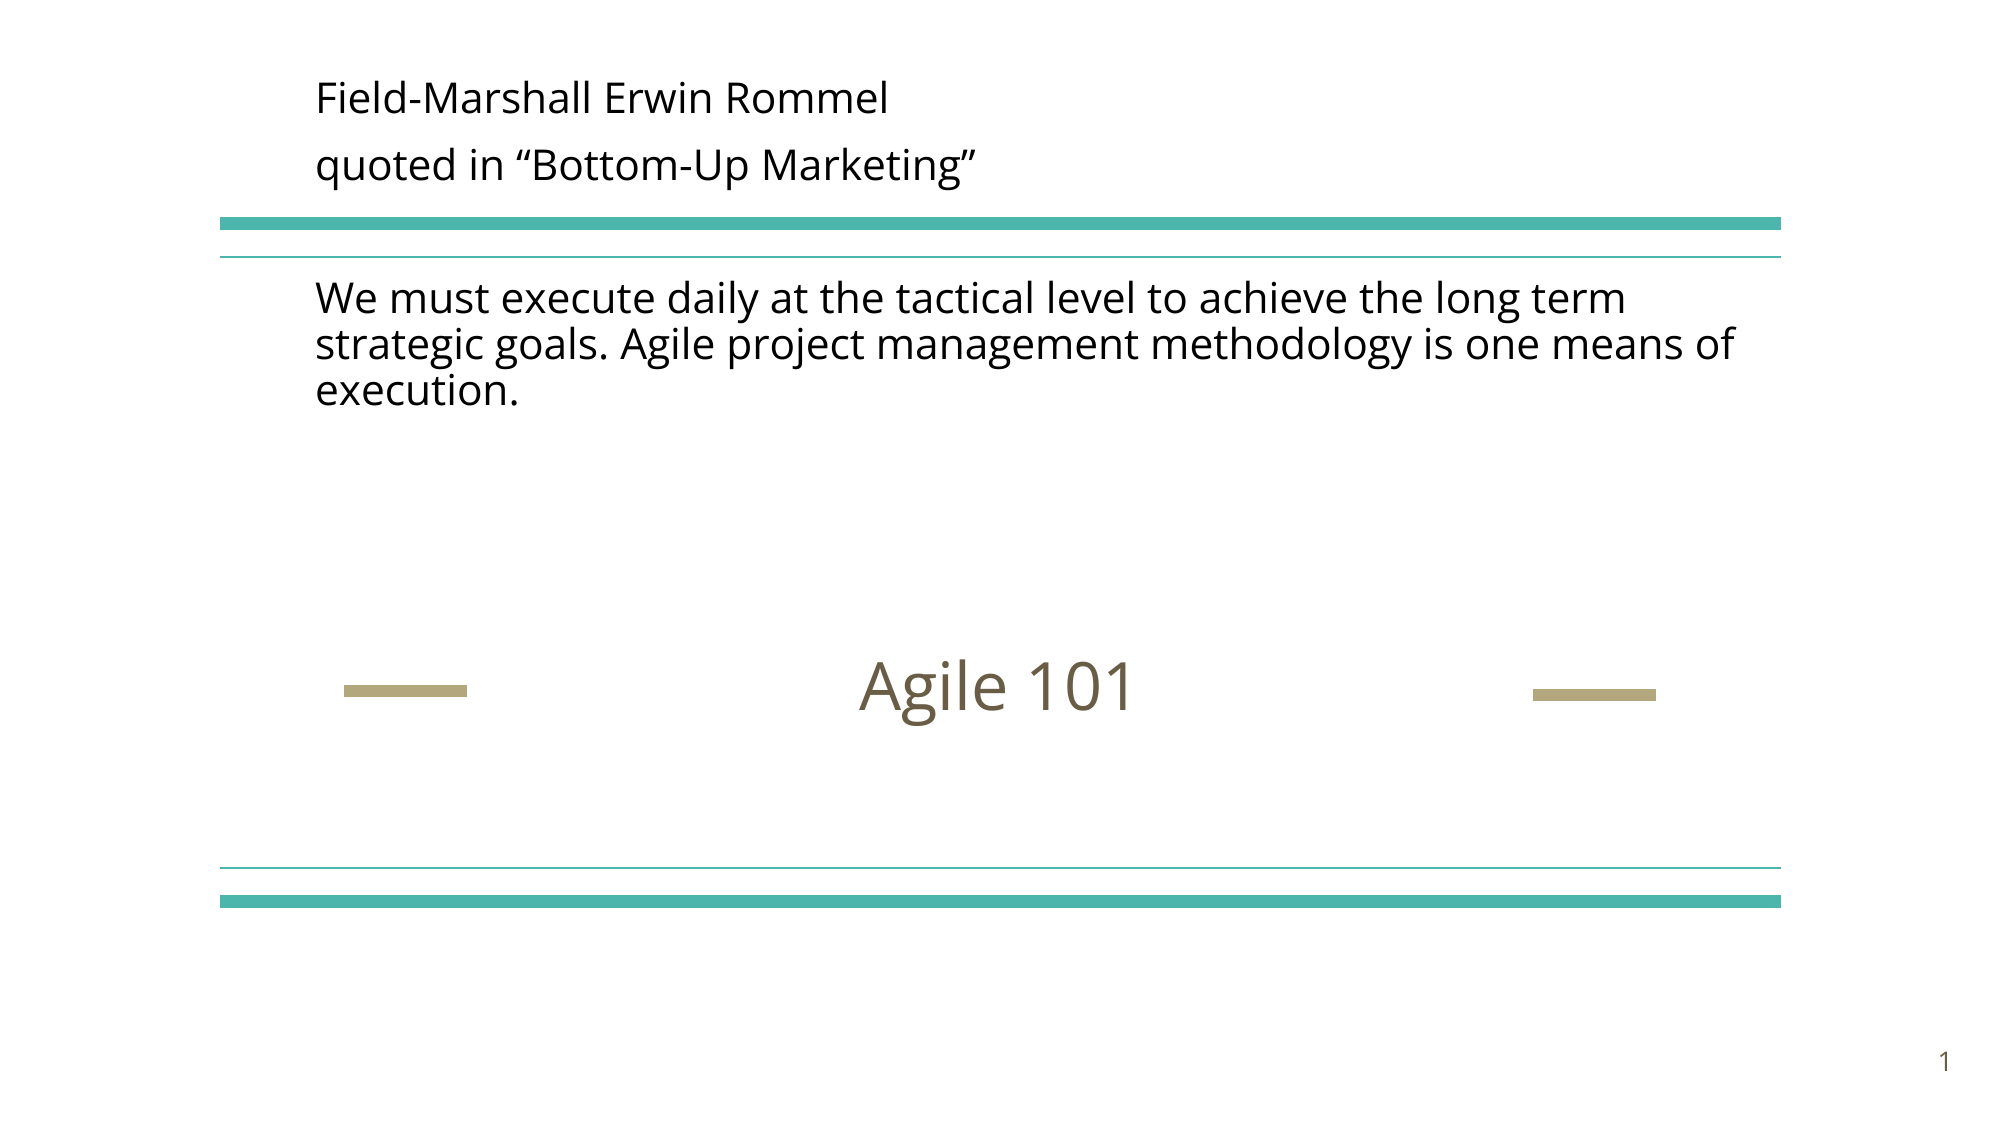

Field-Marshall Erwin Rommel
quoted in “Bottom-Up Marketing”

We must execute daily at the tactical level to achieve the long term strategic goals. Agile project management methodology is one means of execution.
# The best strategic plan is useless if it cannot be executed tactically.
Agile 101
1